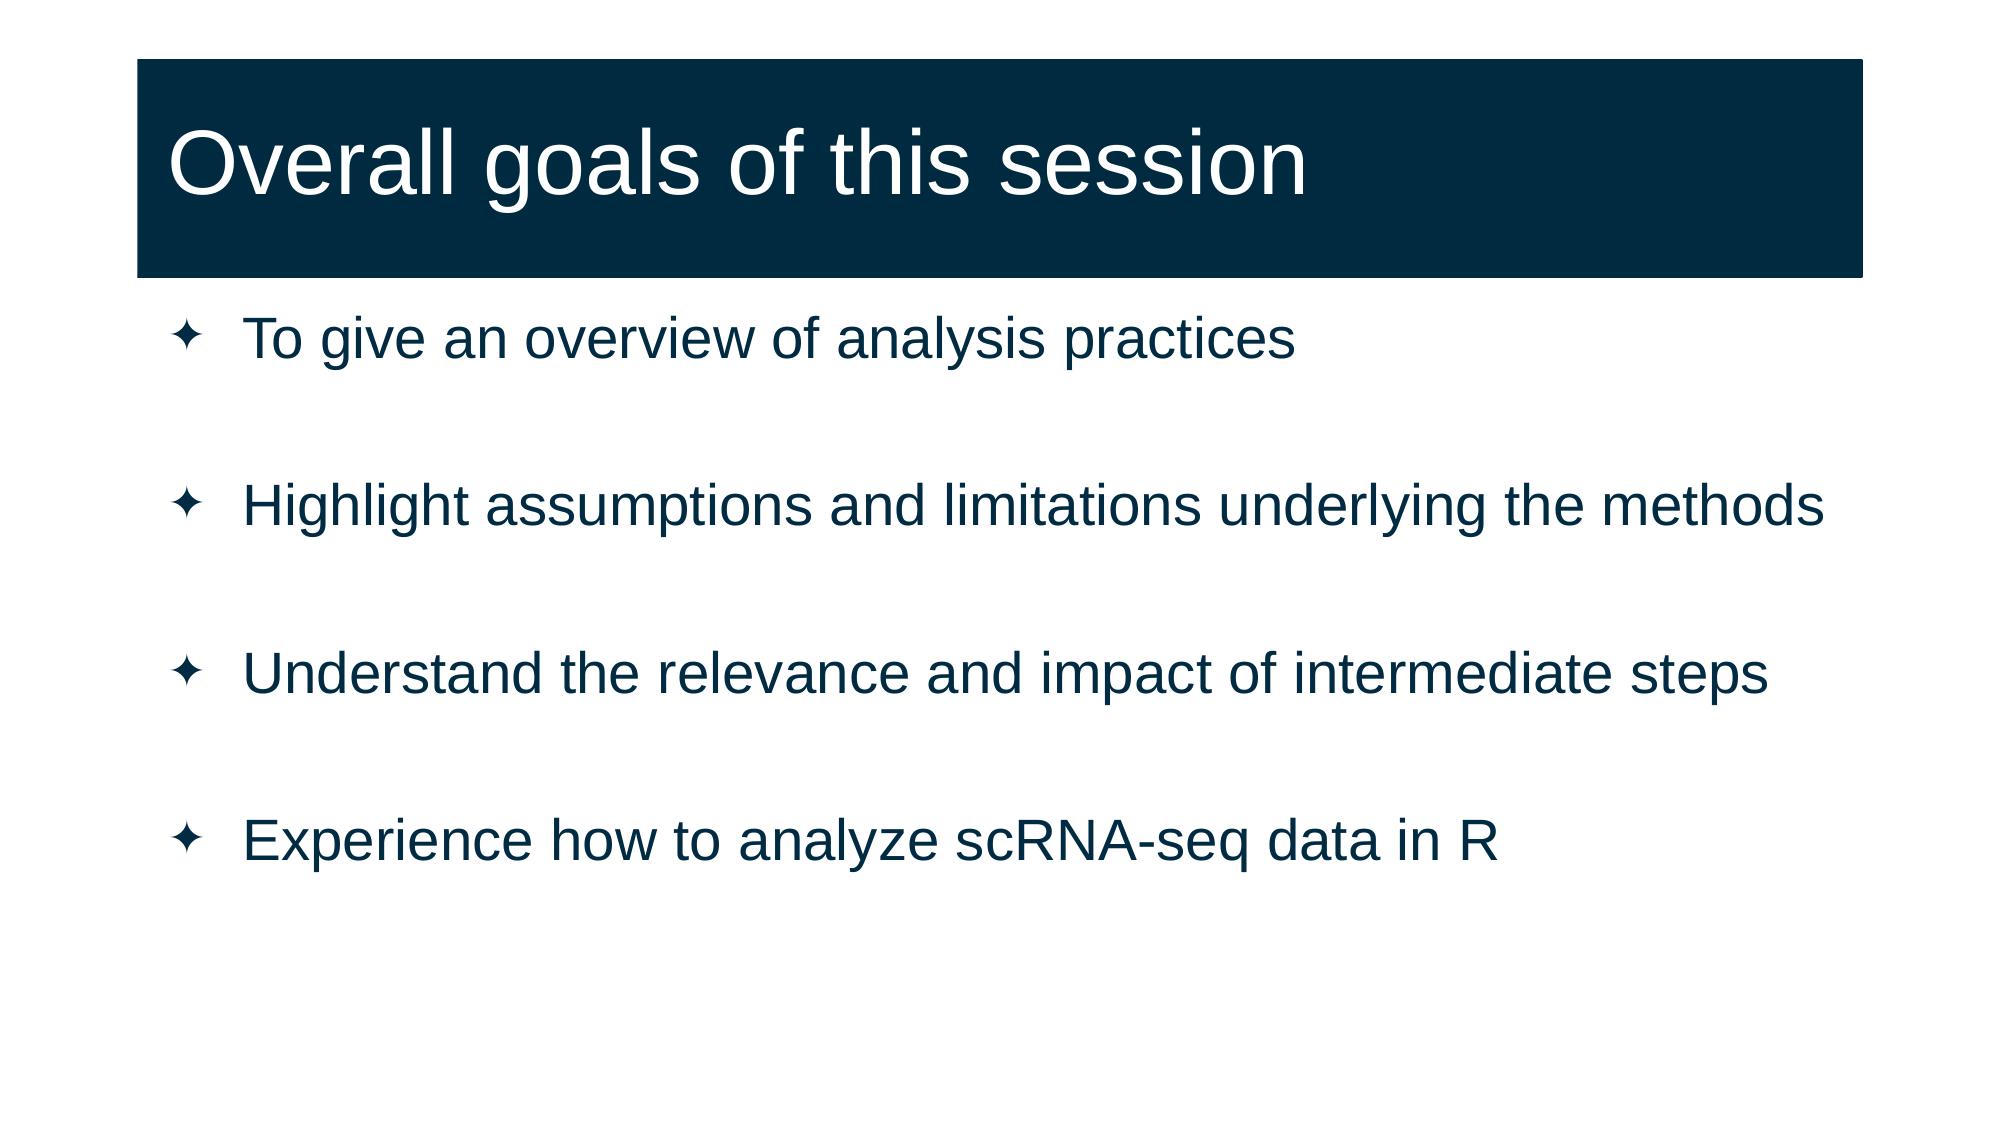

# Overall goals of this session
To give an overview of analysis practices

Highlight assumptions and limitations underlying the methods

Understand the relevance and impact of intermediate steps

Experience how to analyze scRNA-seq data in R